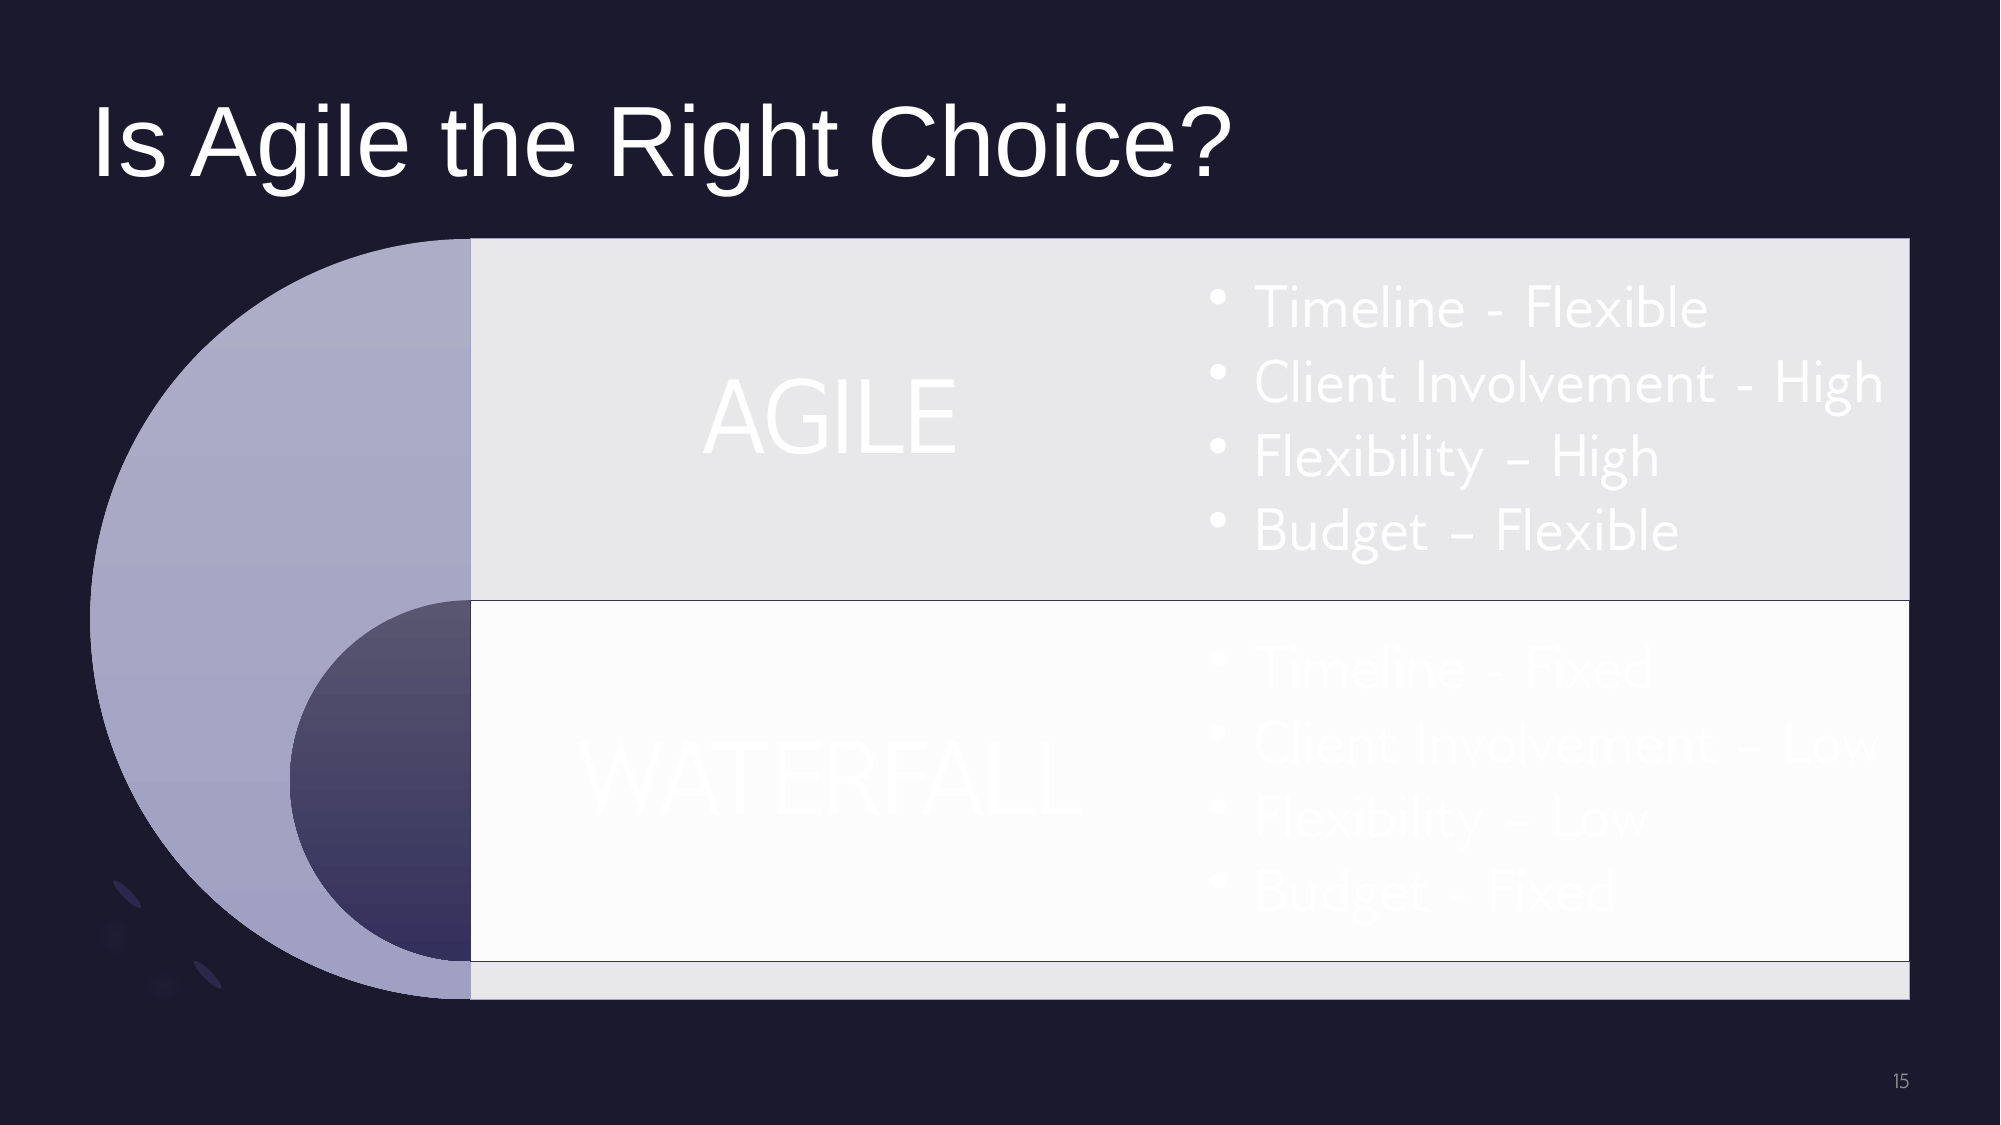

# Is Agile the Right Choice?
AGILE
WATERFALL
Timeline - Flexible
Client Involvement - High
Flexibility – High
Budget – Flexible
Timeline - Fixed
Client Involvement – Low
Flexibility – Low
Budget - Fixed

15